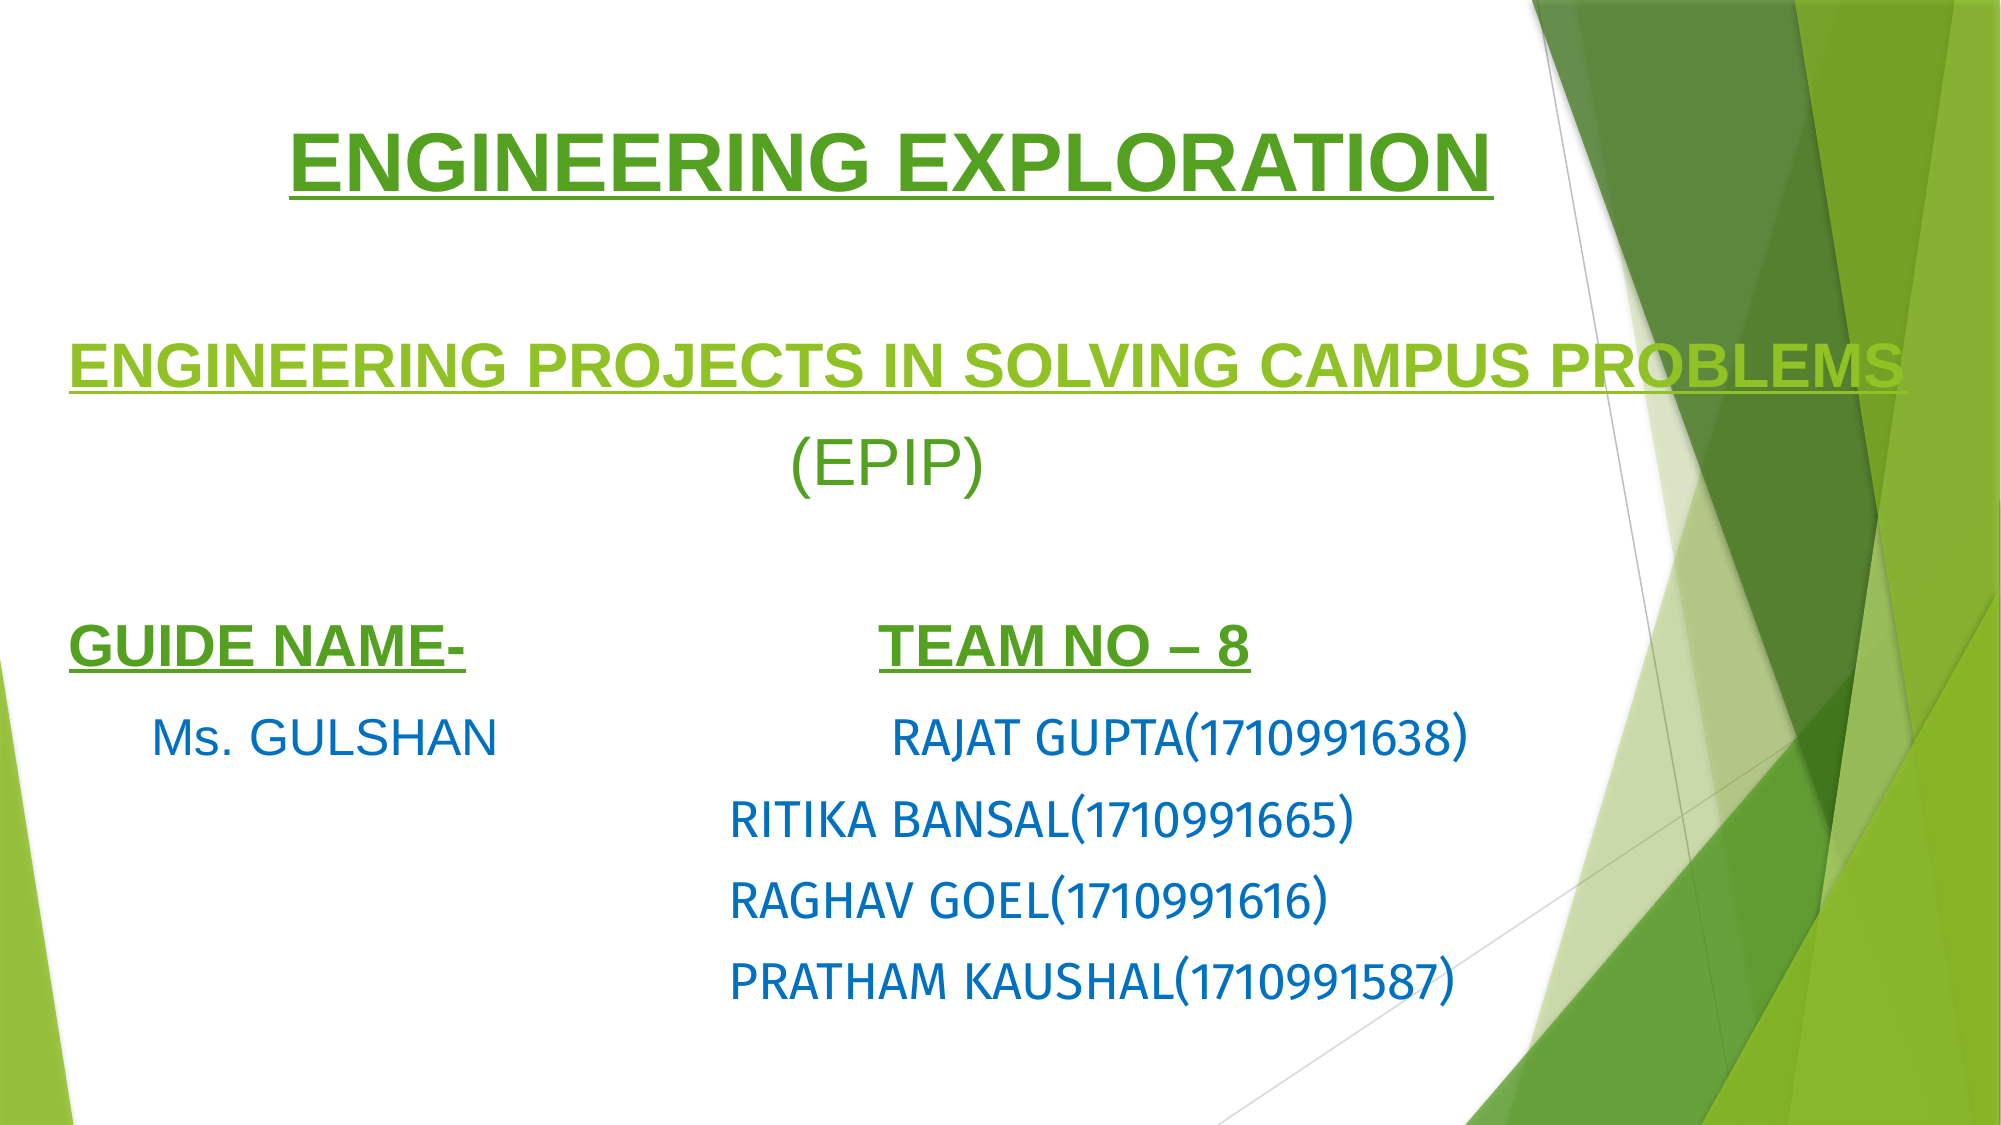

# ENGINEERING EXPLORATION
ENGINEERING PROJECTS IN SOLVING CAMPUS PROBLEMS
                                       (EPIP)

GUIDE NAME-                         TEAM NO – 8
     Ms. GULSHAN                           RAJAT GUPTA(1710991638)
                                                RITIKA BANSAL(1710991665)
                                                RAGHAV GOEL(1710991616)
                                                PRATHAM KAUSHAL(1710991587)